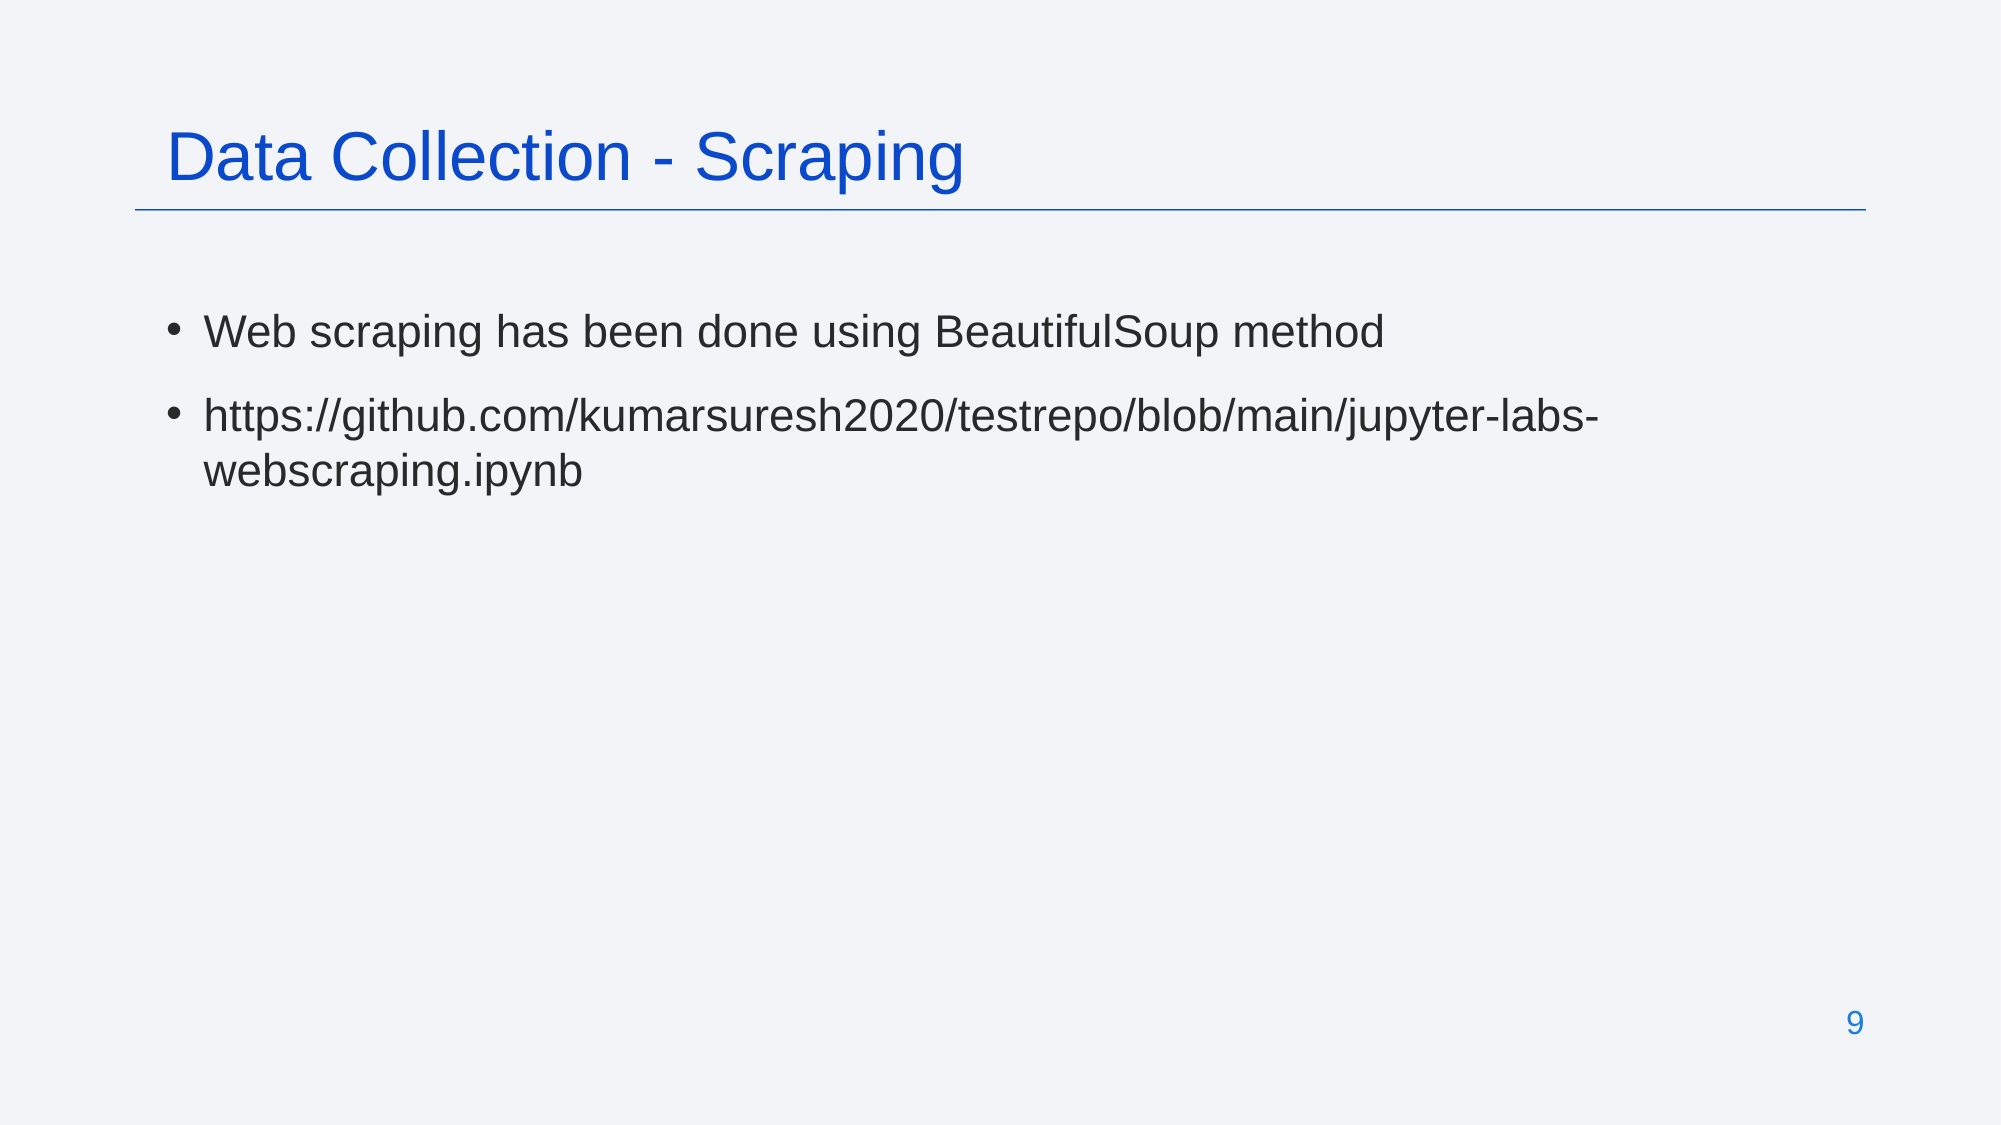

Data Collection - Scraping
Web scraping has been done using BeautifulSoup method
https://github.com/kumarsuresh2020/testrepo/blob/main/jupyter-labs-webscraping.ipynb
9